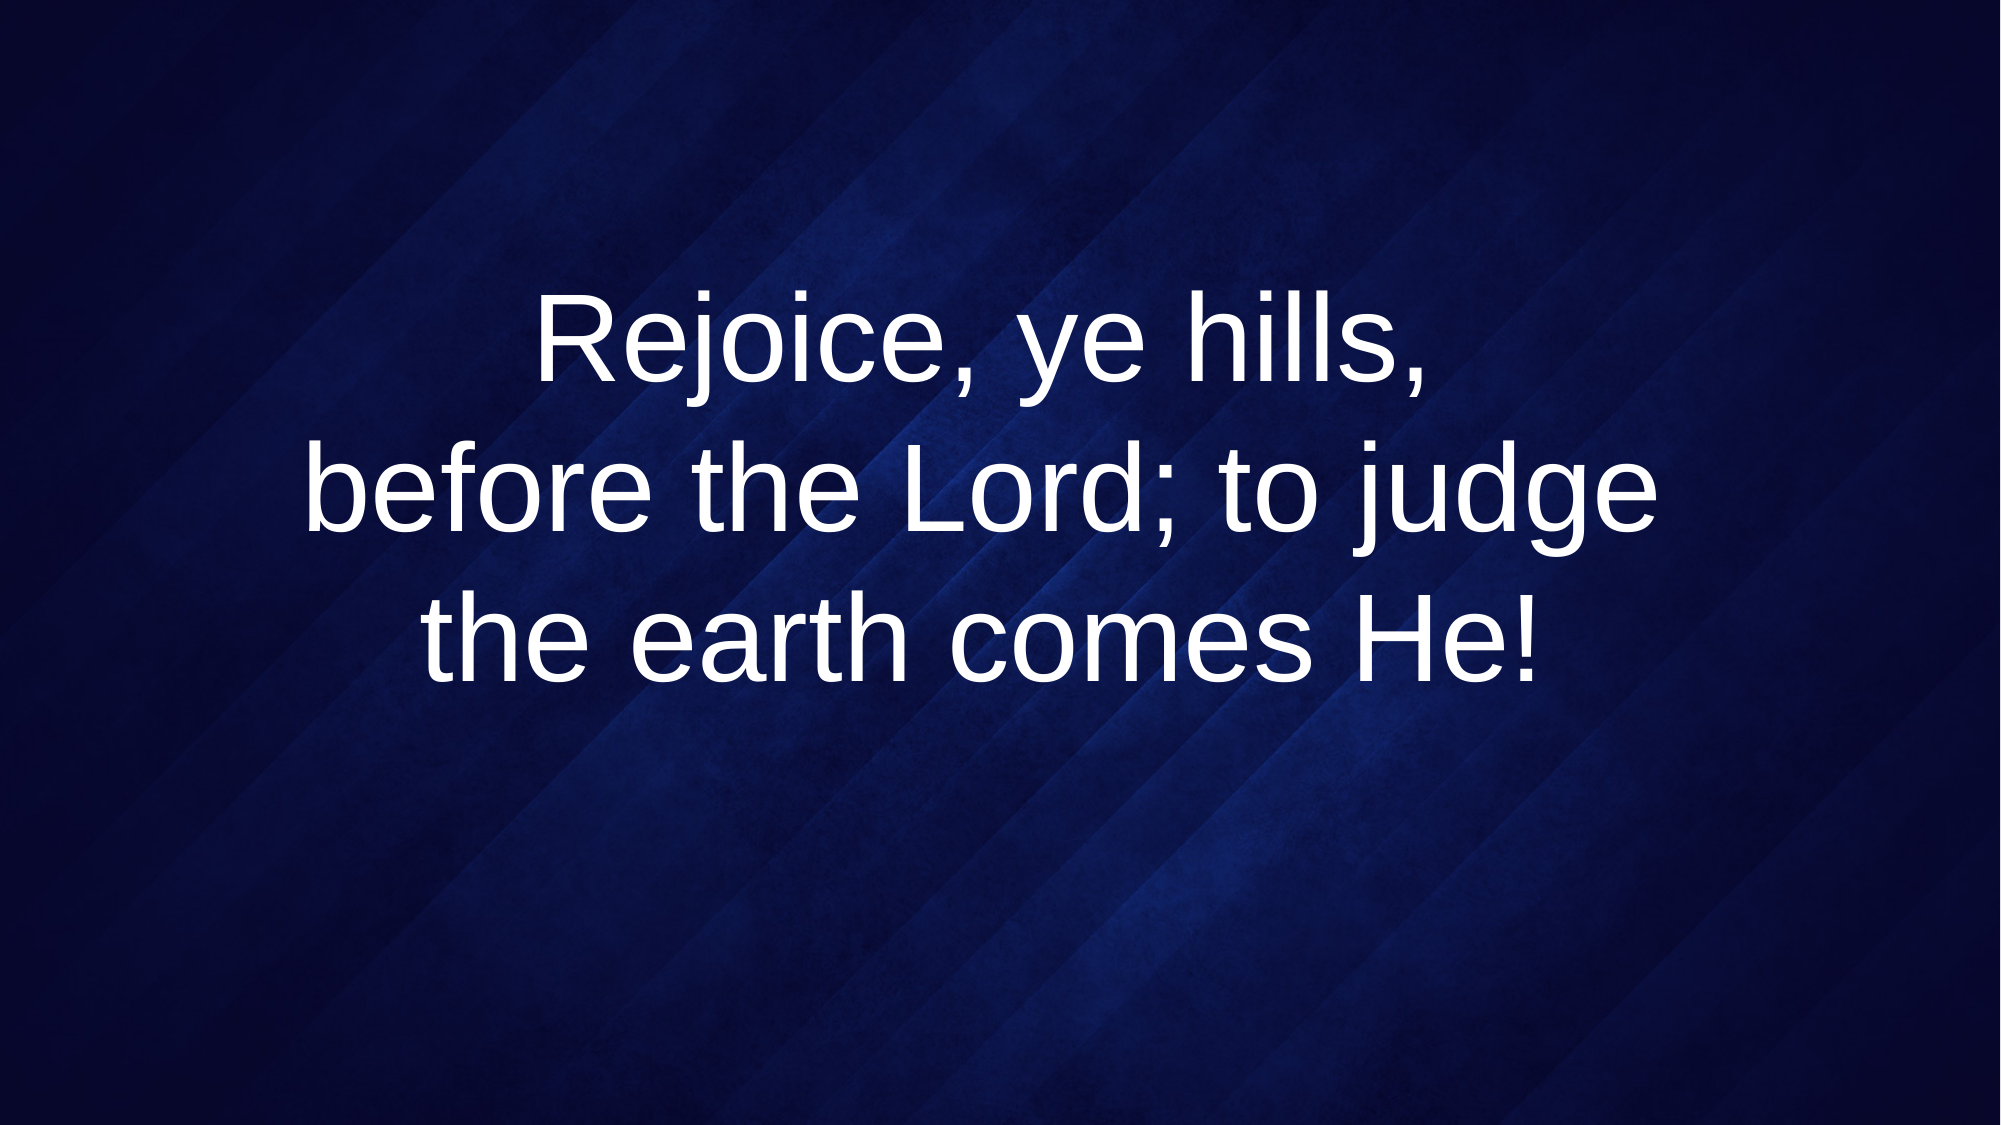

# Rejoice, ye hills, before the Lord; to judge the earth comes He!